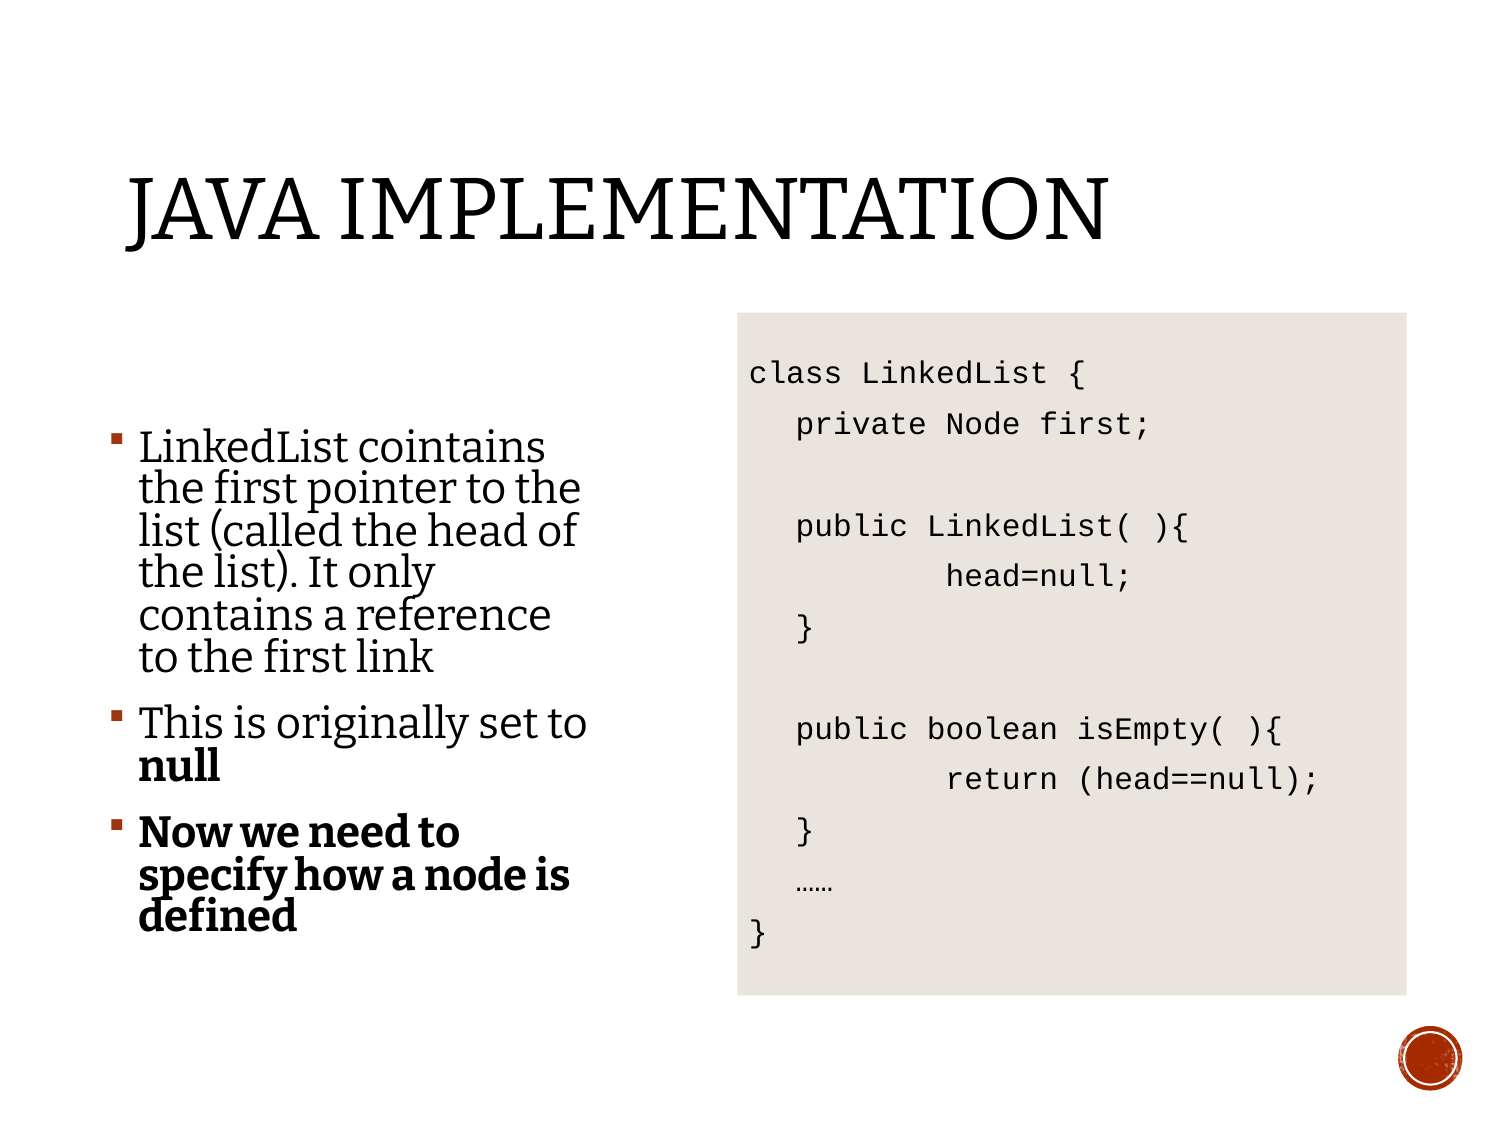

# Java Implementation
class LinkedList {
	private Node first;

	public LinkedList( ){
		head=null;
	}

	public boolean isEmpty( ){
		return (head==null);
	}
	……
}

LinkedList cointains the first pointer to the list (called the head of the list). It only contains a reference to the first link
This is originally set to null
Now we need to specify how a node is defined